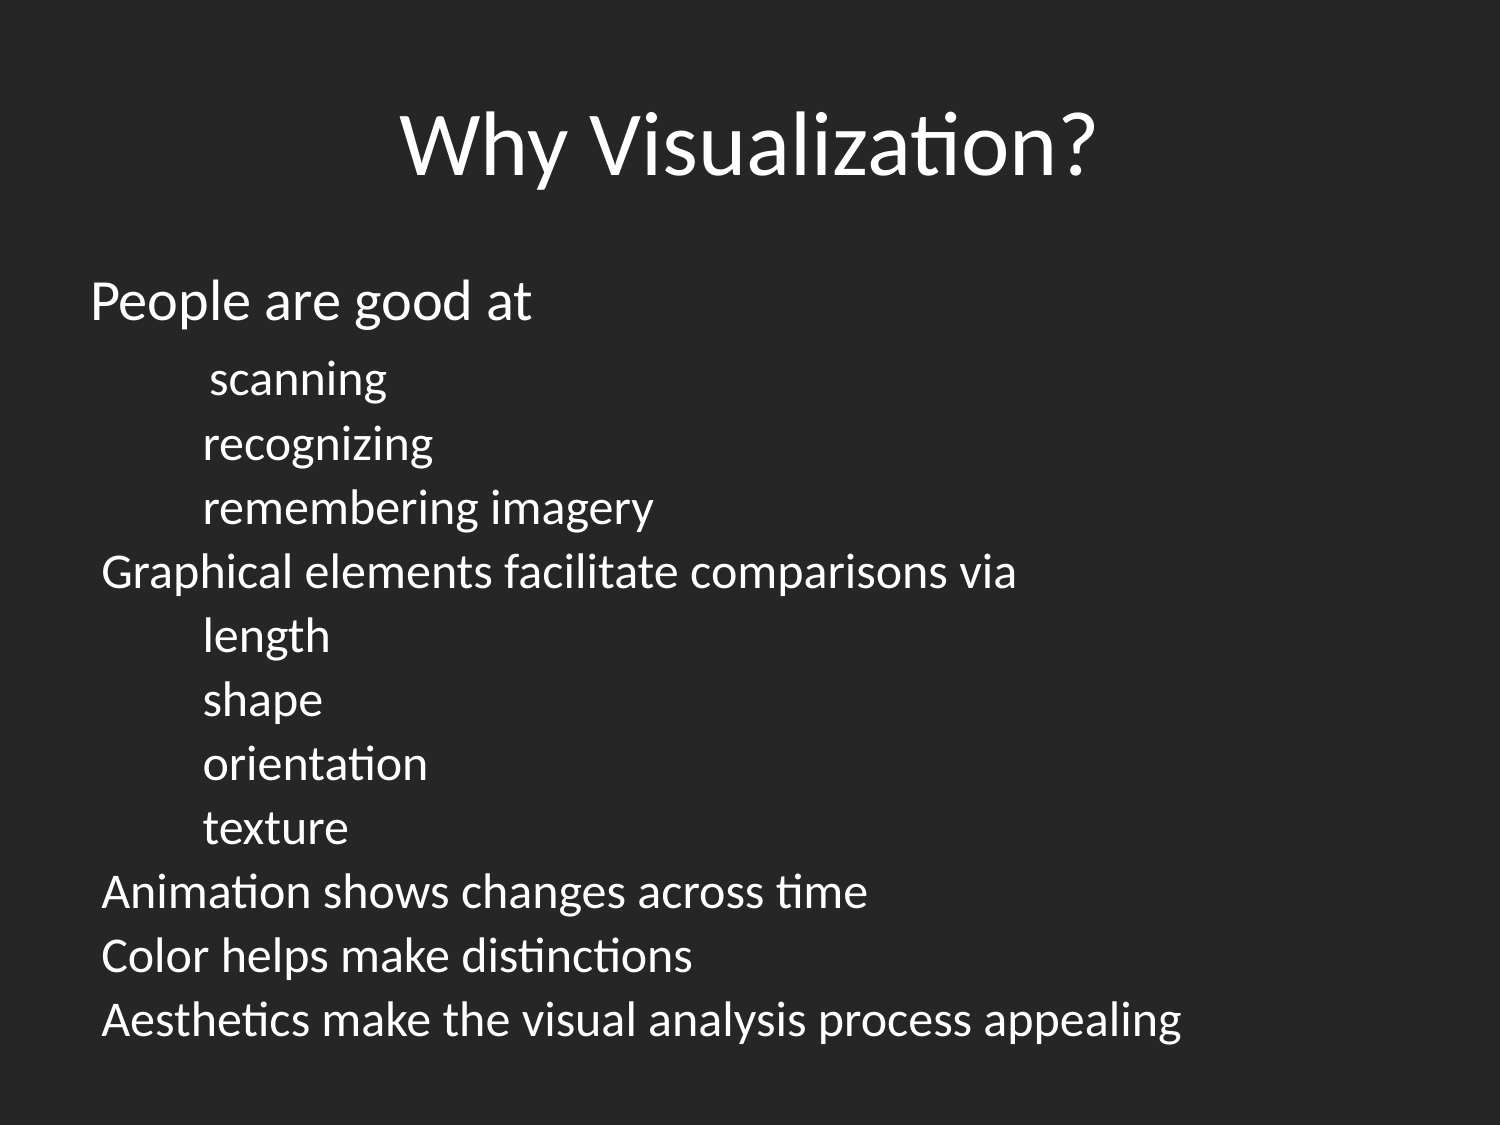

# Why Visualization?
People are good at
         scanning
          recognizing
          remembering imagery
 Graphical elements facilitate comparisons via
          length
          shape
          orientation
          texture
 Animation shows changes across time
 Color helps make distinctions
 Aesthetics make the visual analysis process appealing